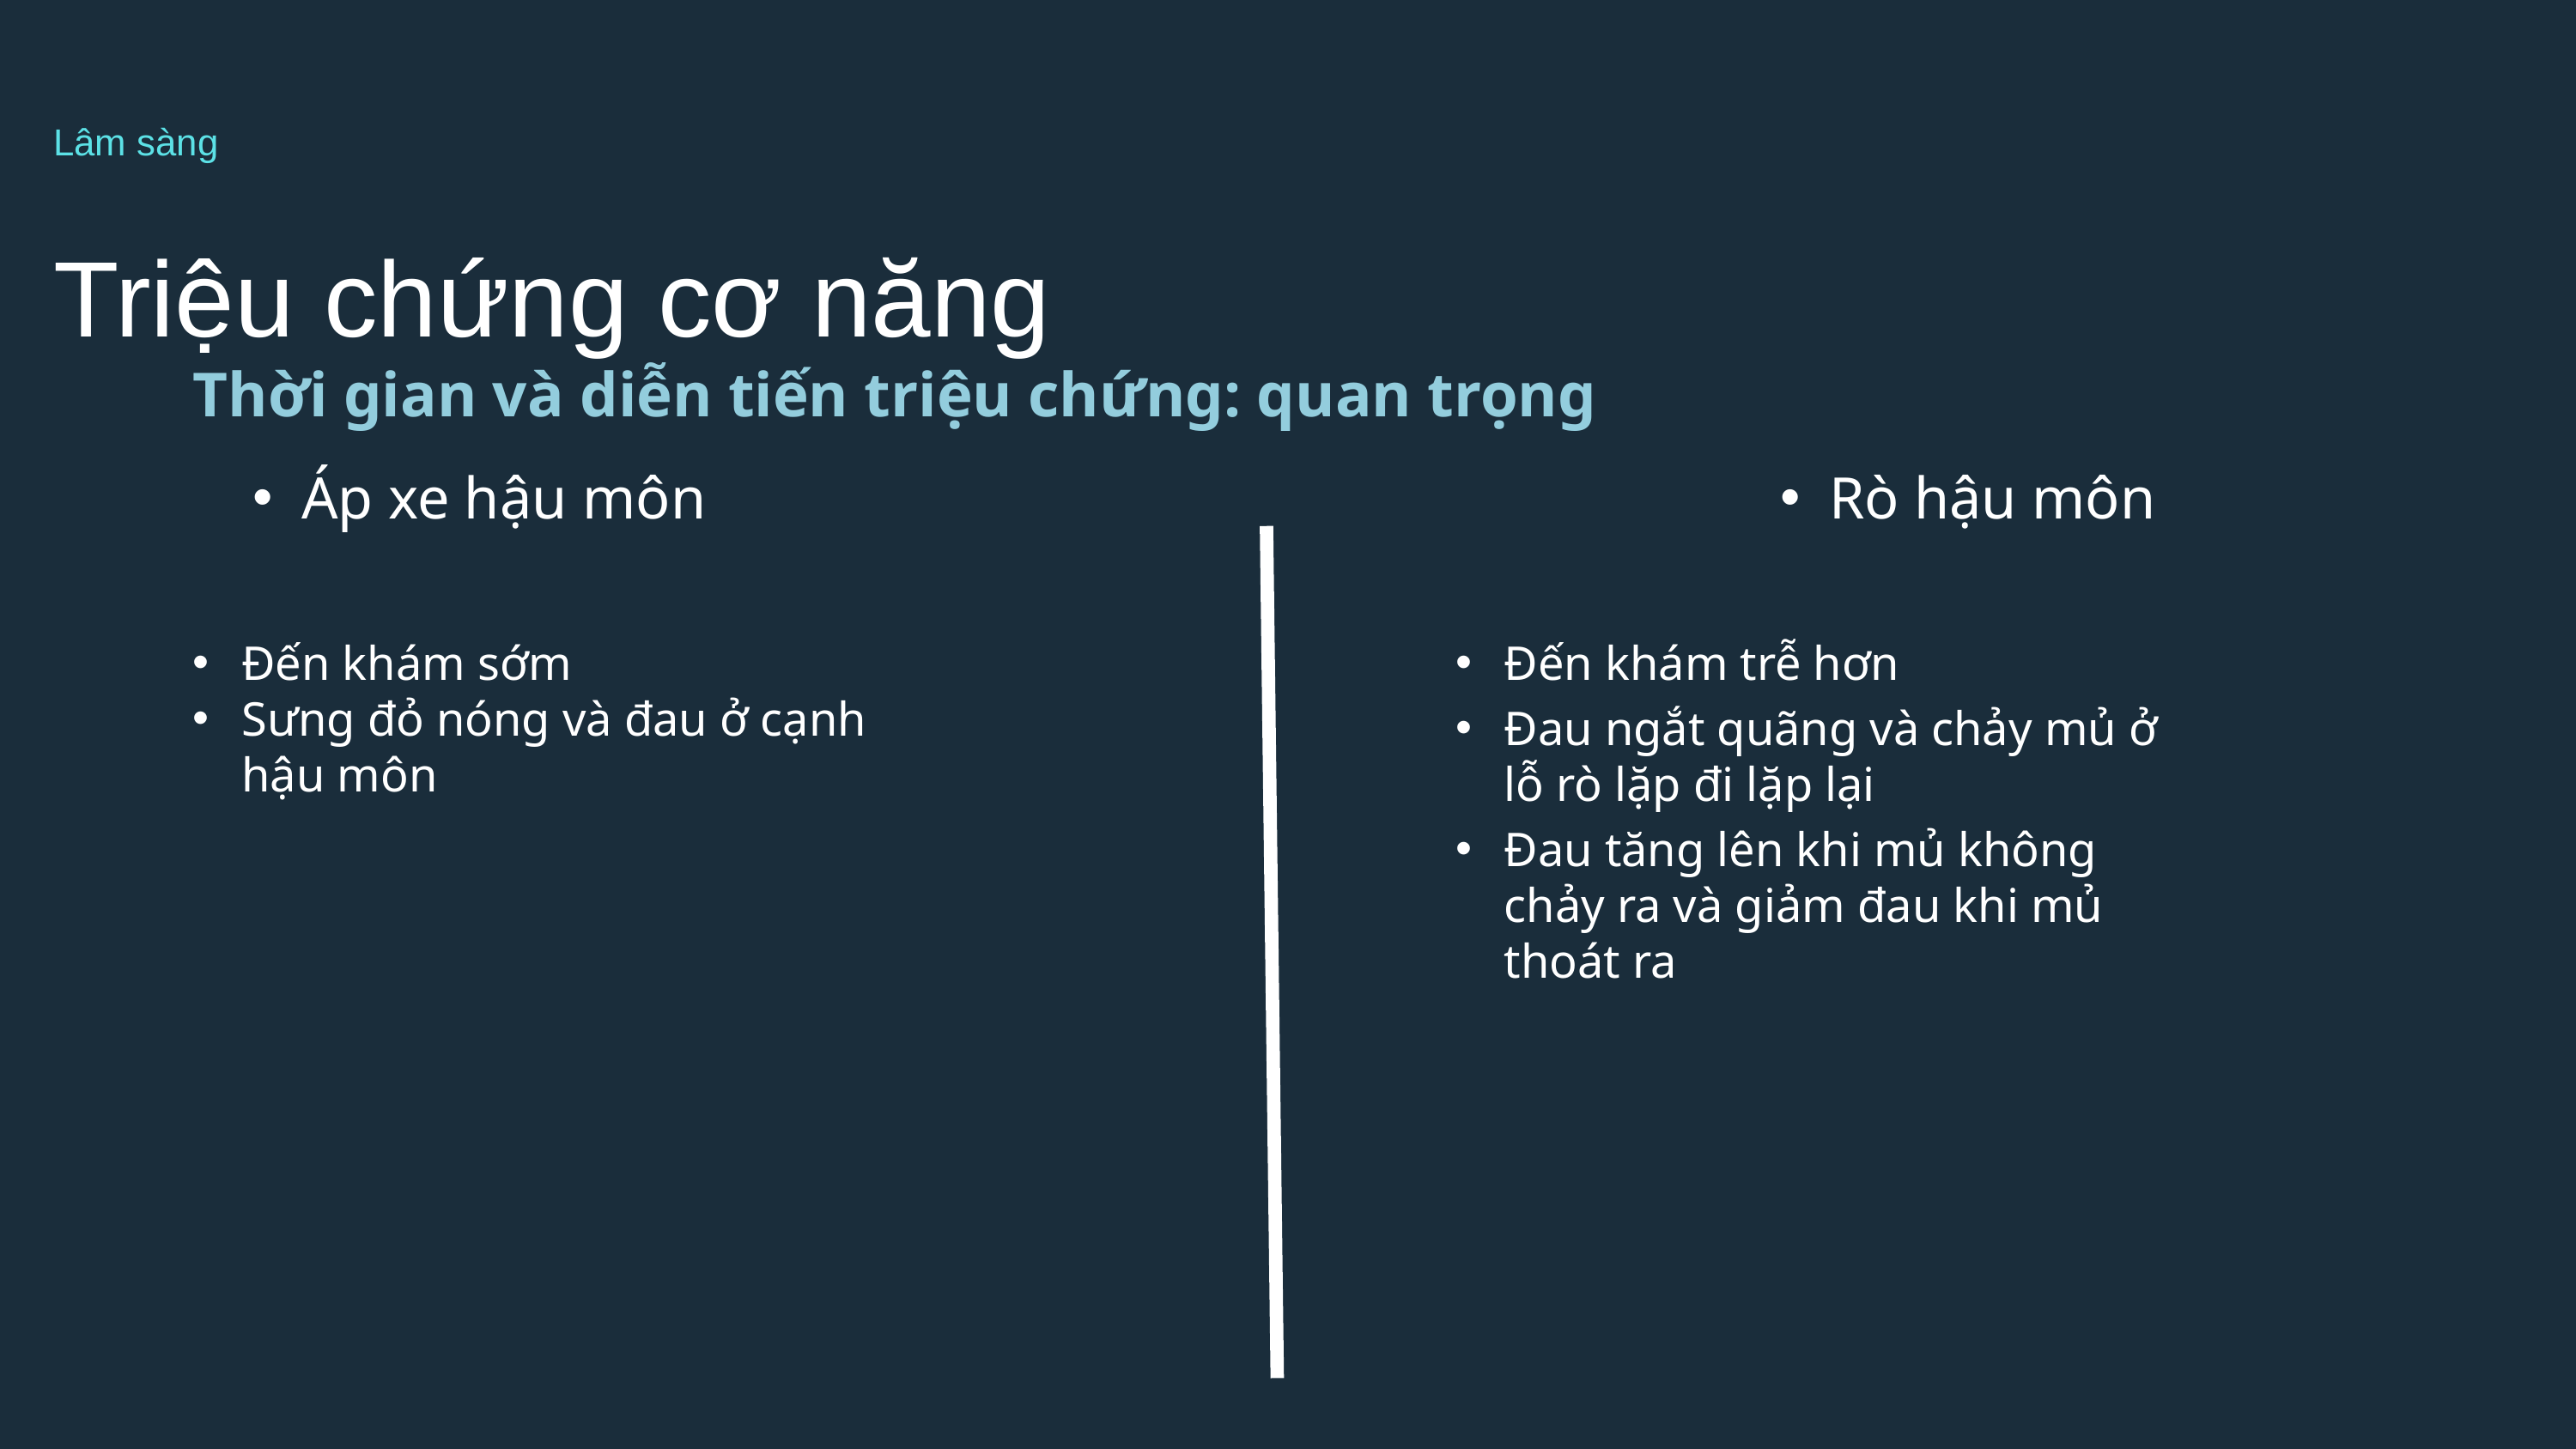

Lâm sàng
Triệu chứng cơ năng
Thời gian và diễn tiến triệu chứng: quan trọng
Áp xe hậu môn
Rò hậu môn
Đến khám sớm
Sưng đỏ nóng và đau ở cạnh hậu môn
Đến khám trễ hơn
Đau ngắt quãng và chảy mủ ở lỗ rò lặp đi lặp lại
Đau tăng lên khi mủ không chảy ra và giảm đau khi mủ thoát ra